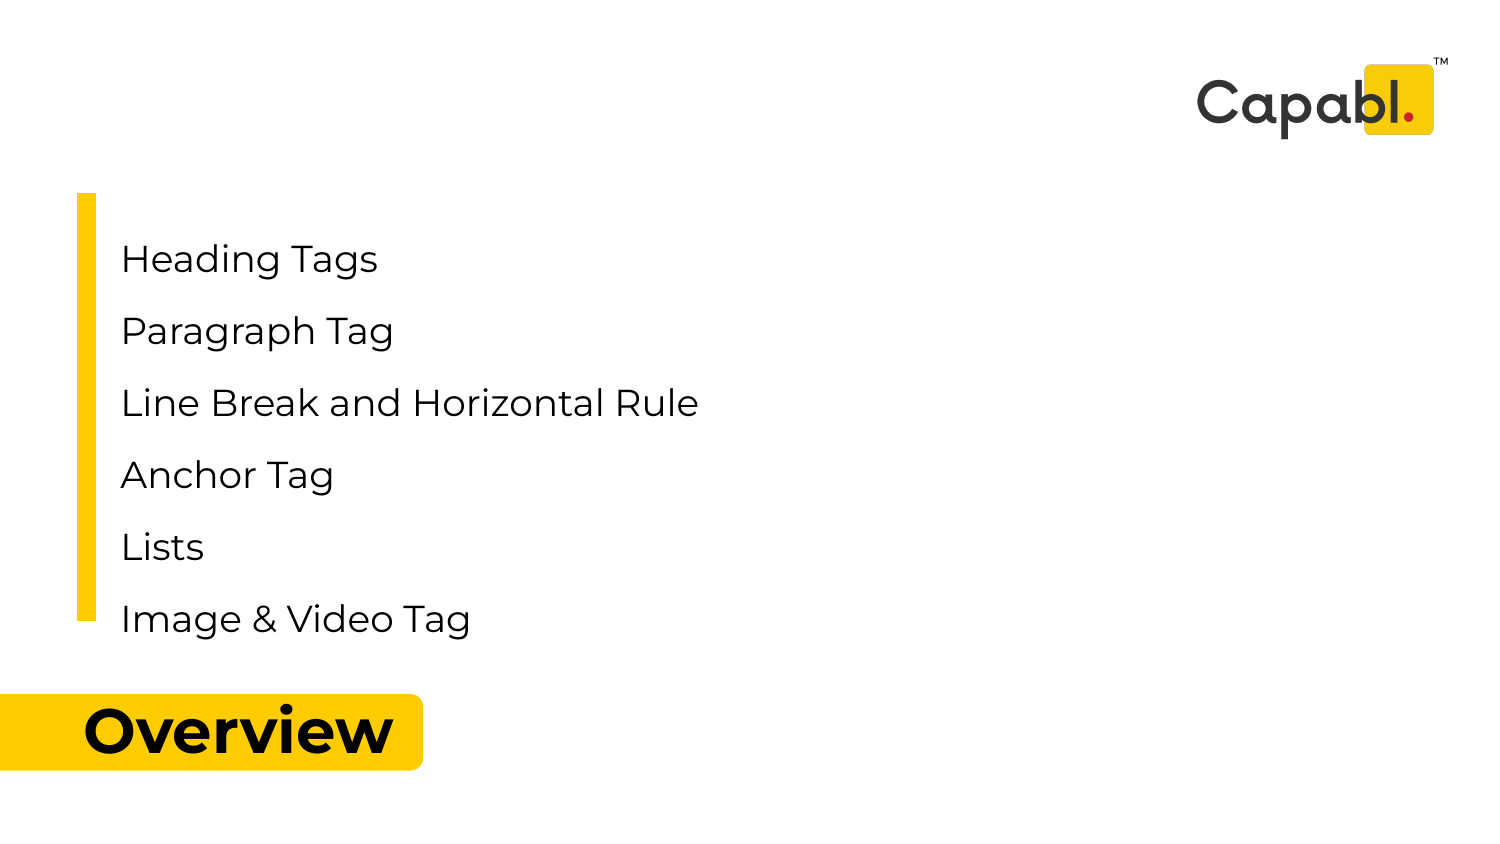

Heading Tags
Paragraph Tag
Line Break and Horizontal Rule
Anchor Tag
Lists
Image & Video Tag

# Overview